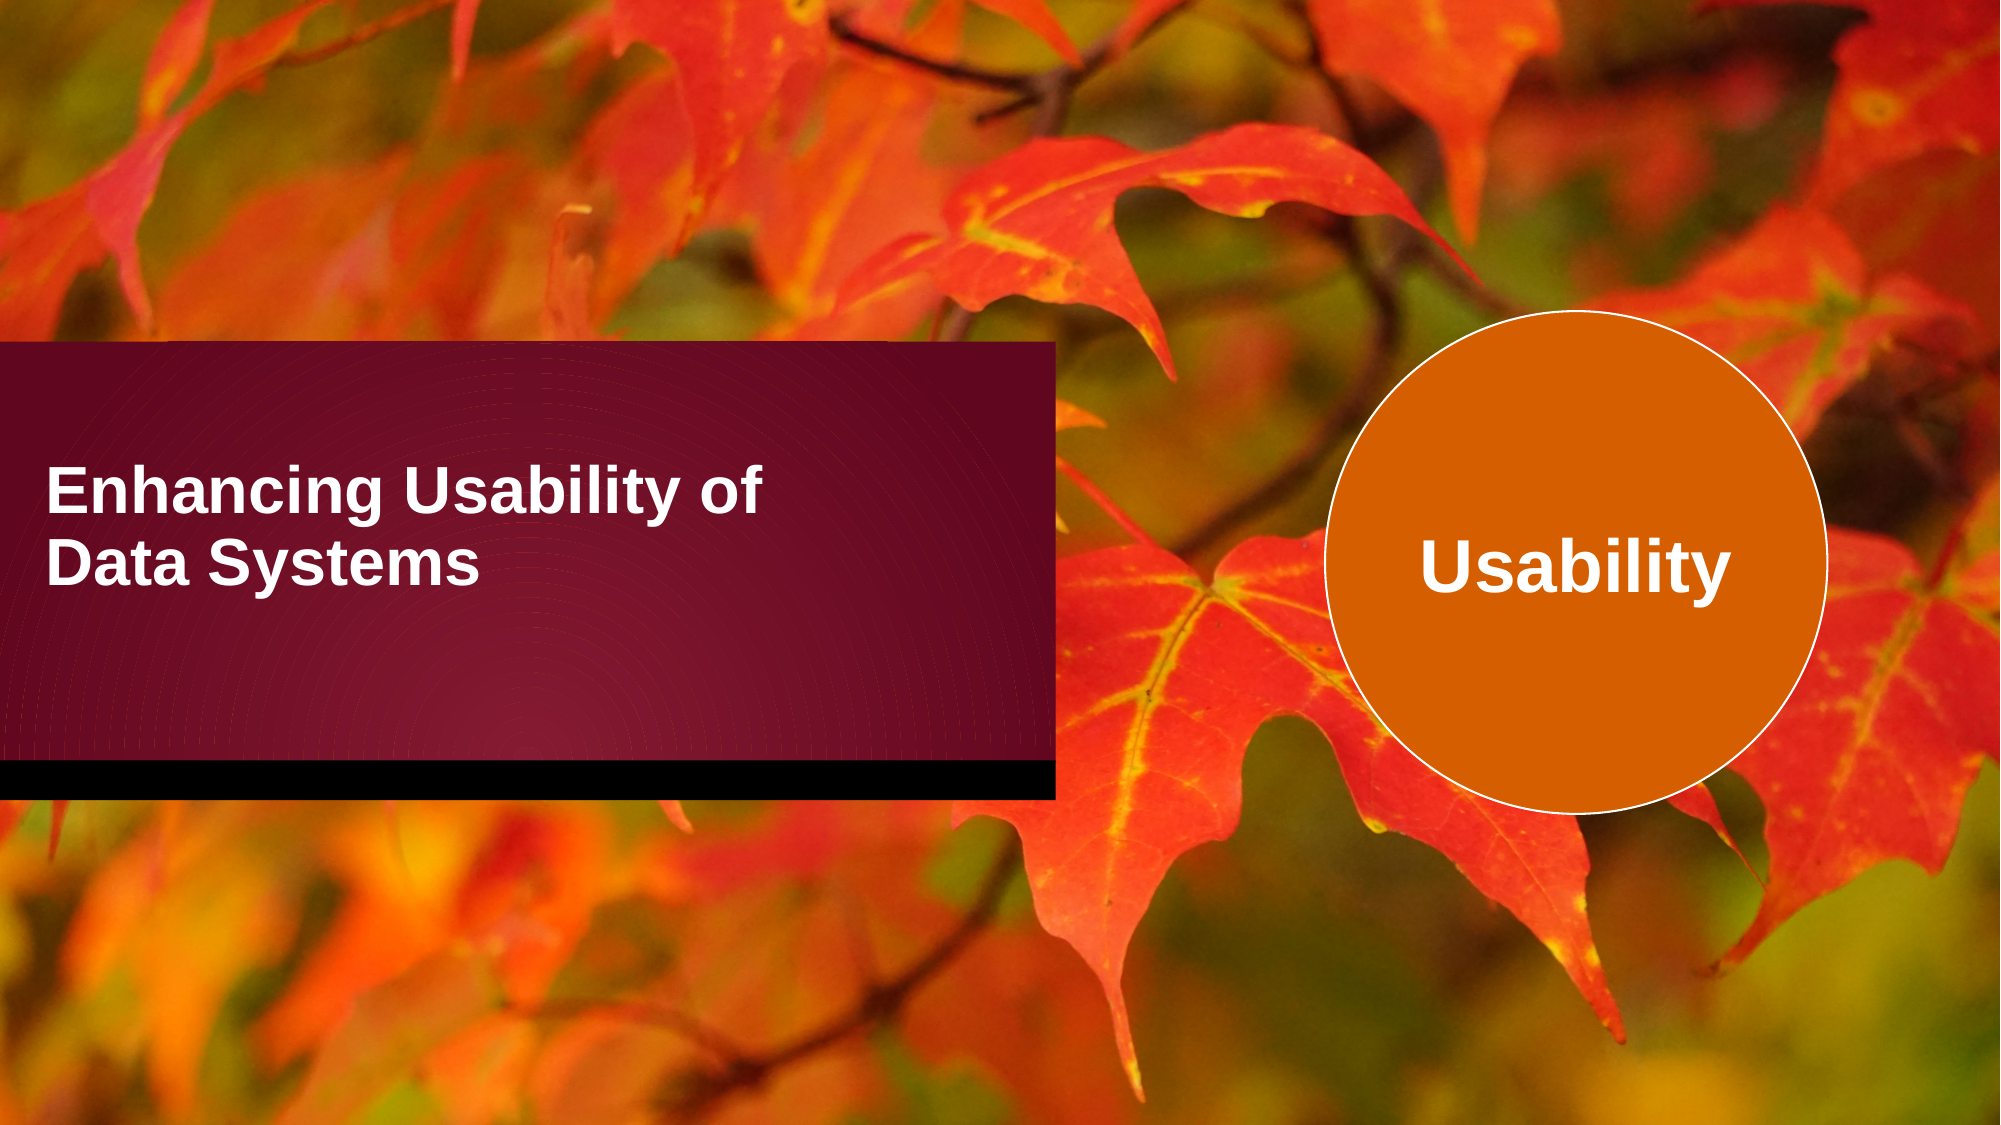

Usability
# Enhancing Usability of Data Systems